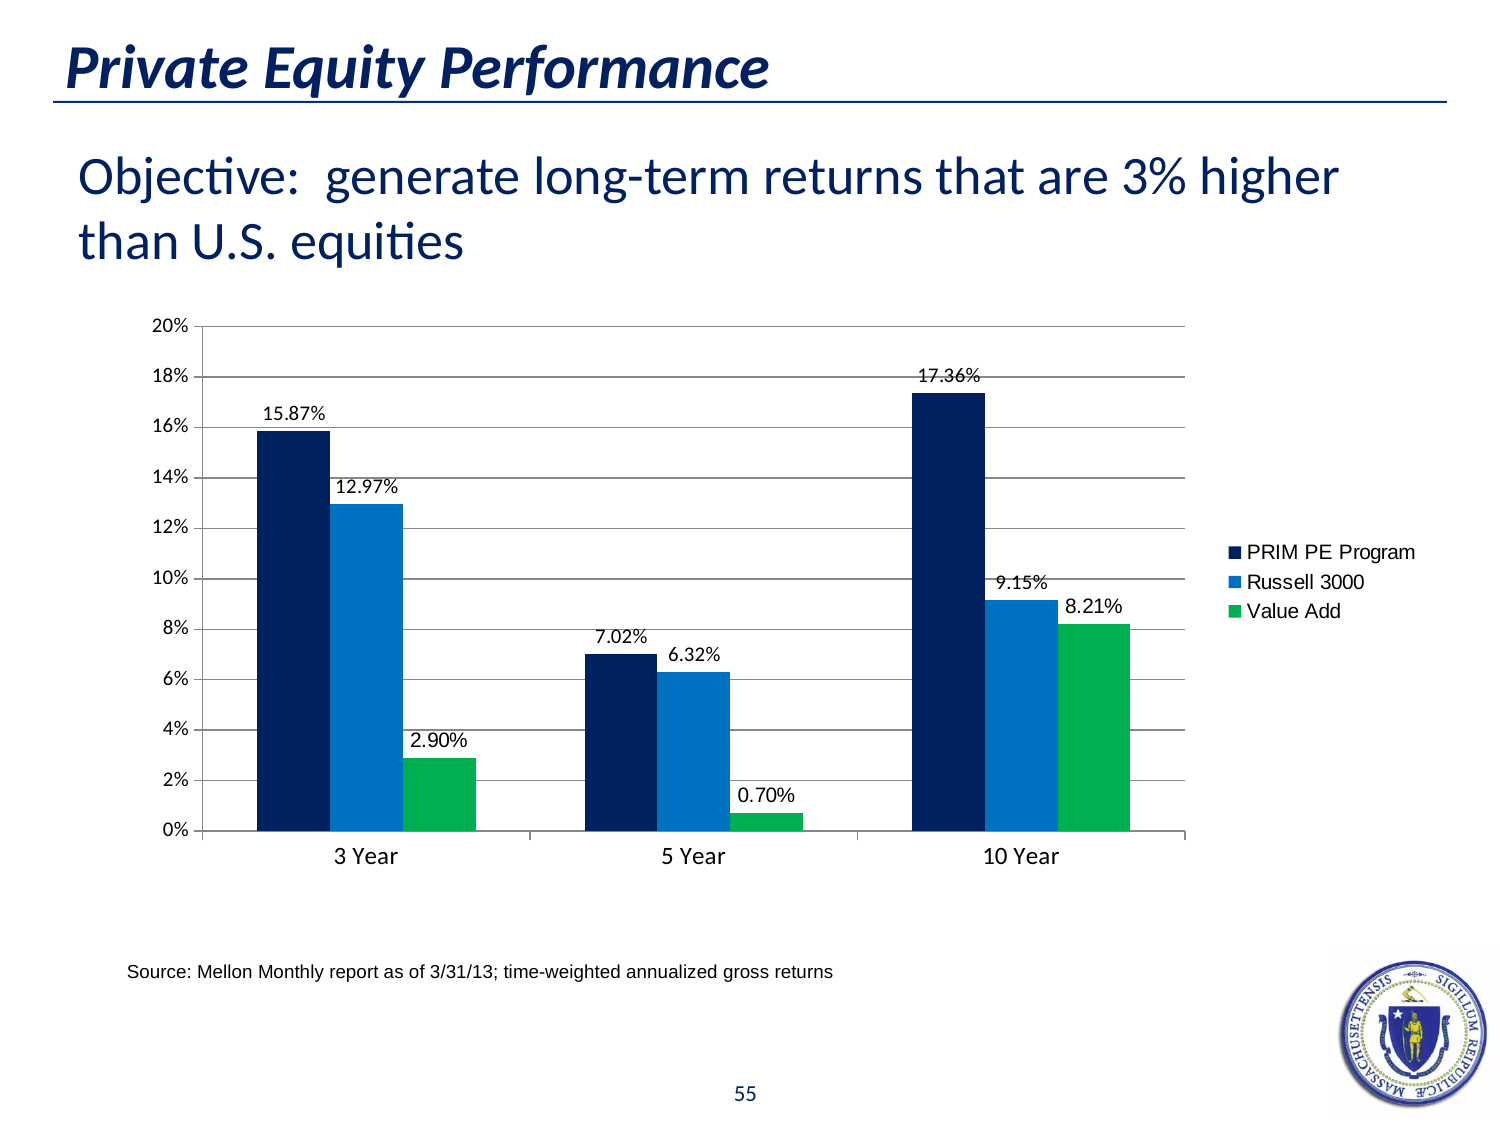

# Private Equity Performance
Objective:  generate long-term returns that are 3% higher than U.S. equities

### Chart

| Category | PRIM PE Program | Russell 3000 | Value Add |
|---|---|---|---|
| 3 Year | 0.1587 | 0.1297 | 0.028999999999999998 |
| 5 Year | 0.0702 | 0.0632 | 0.006999999999999992 |
| 10 Year | 0.1736 | 0.0915 | 0.0821 |
Source: Mellon Monthly report as of 3/31/13; time-weighted annualized gross returns